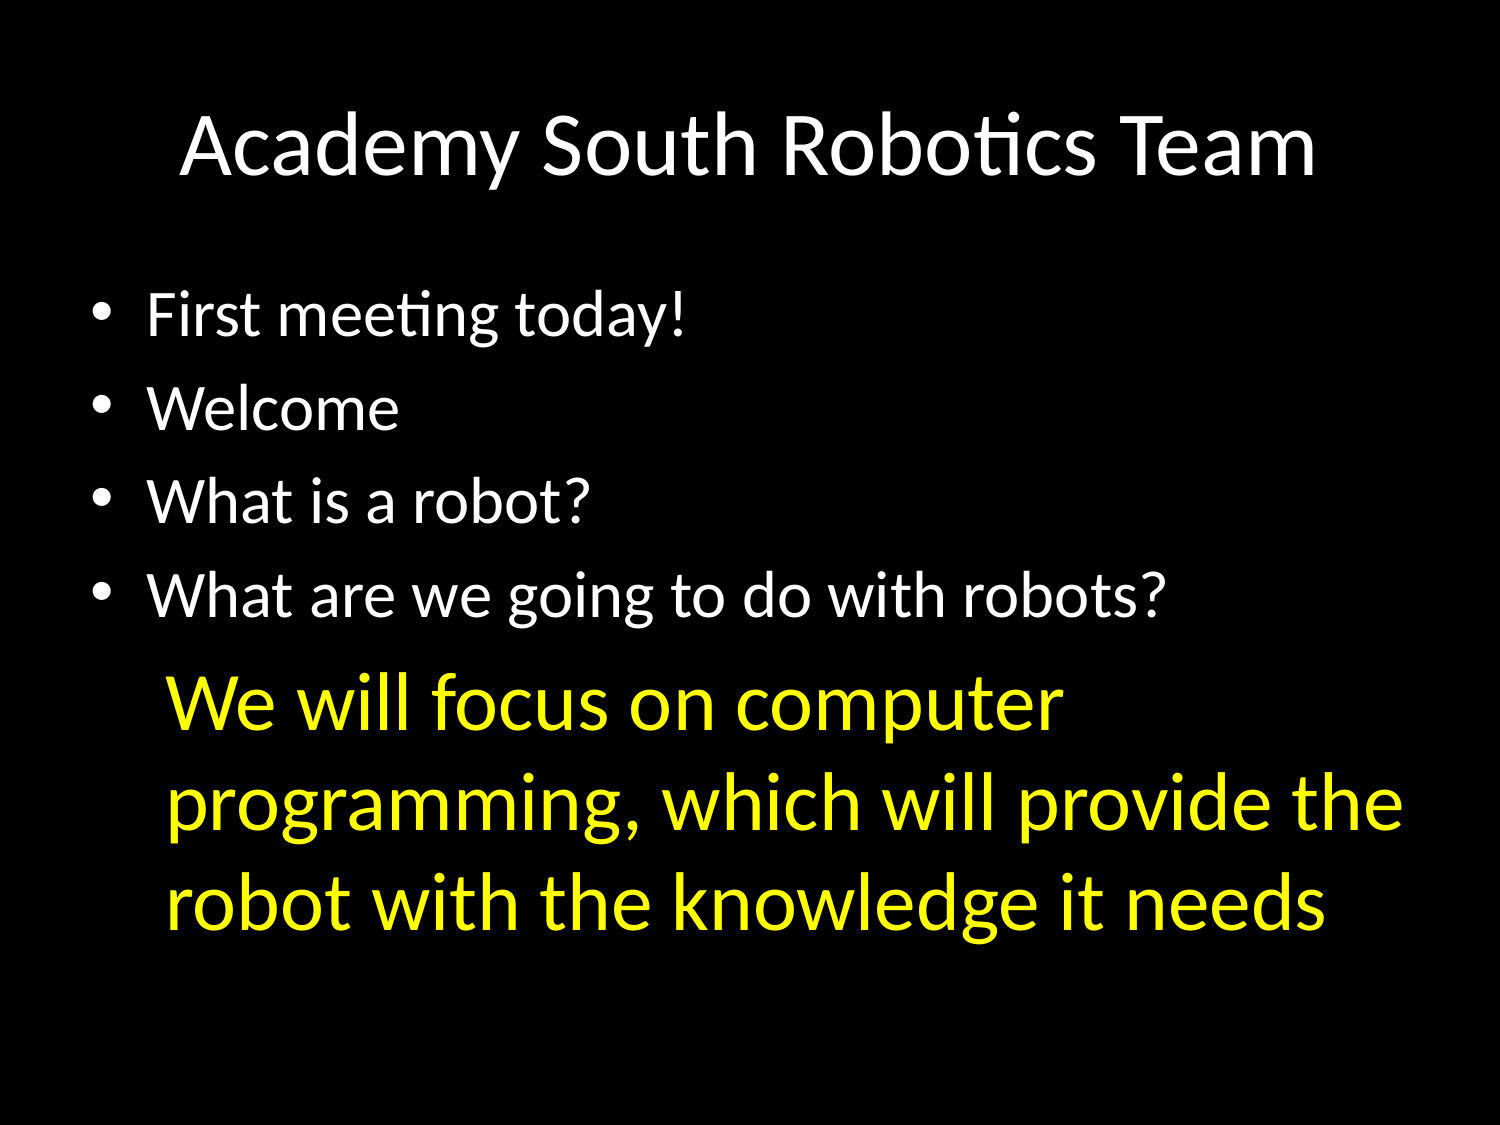

# Academy South Robotics Team
First meeting today!
Welcome
What is a robot?
What are we going to do with robots?
We will focus on computer programming, which will provide the robot with the knowledge it needs